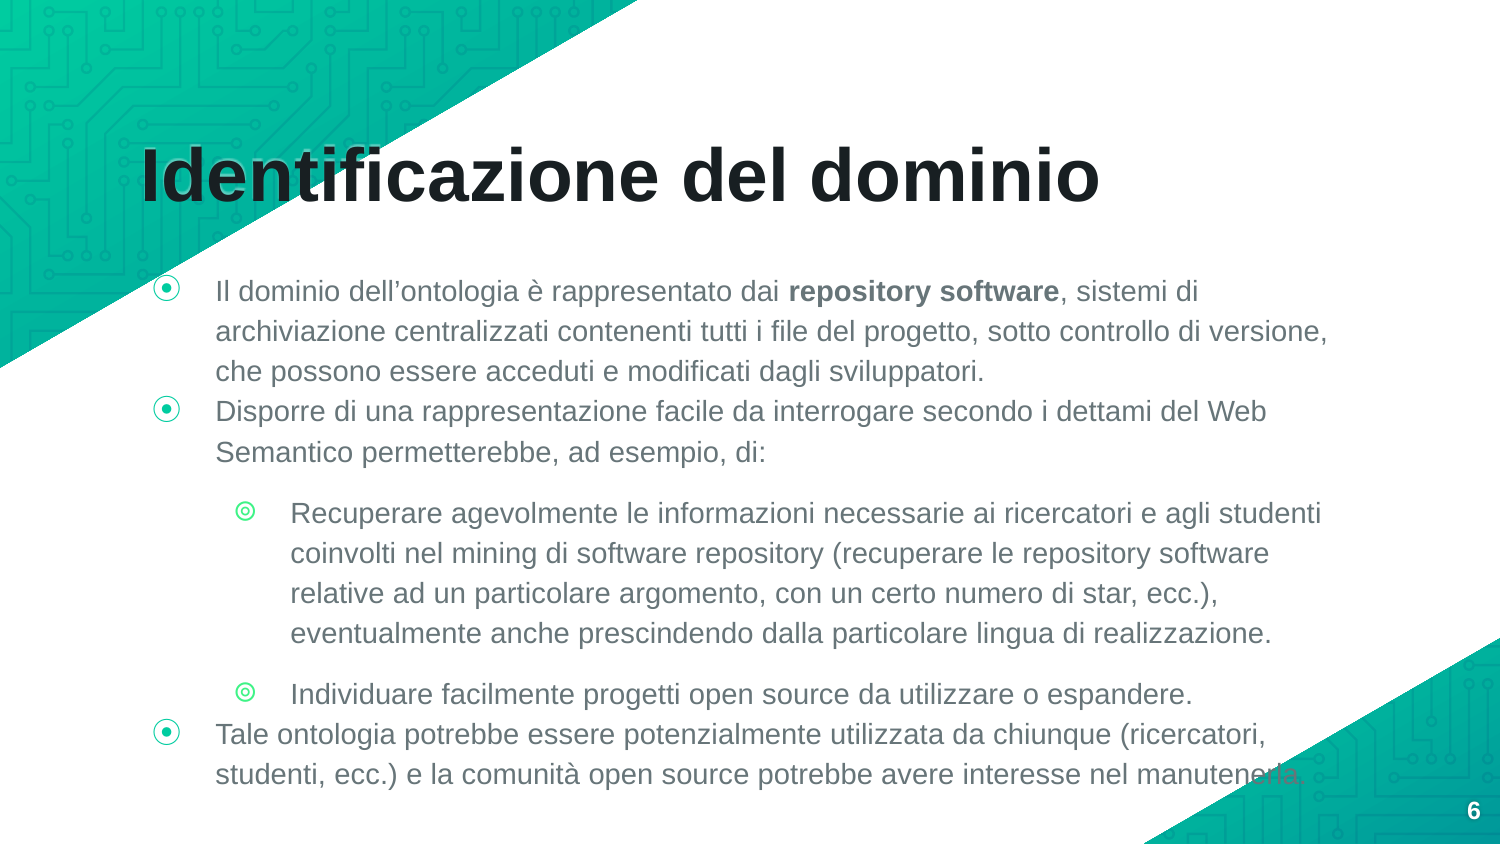

# Identificazione del dominio
Il dominio dell’ontologia è rappresentato dai repository software, sistemi di archiviazione centralizzati contenenti tutti i file del progetto, sotto controllo di versione, che possono essere acceduti e modificati dagli sviluppatori.
Disporre di una rappresentazione facile da interrogare secondo i dettami del Web Semantico permetterebbe, ad esempio, di:
Recuperare agevolmente le informazioni necessarie ai ricercatori e agli studenti coinvolti nel mining di software repository (recuperare le repository software relative ad un particolare argomento, con un certo numero di star, ecc.), eventualmente anche prescindendo dalla particolare lingua di realizzazione.
Individuare facilmente progetti open source da utilizzare o espandere.
Tale ontologia potrebbe essere potenzialmente utilizzata da chiunque (ricercatori, studenti, ecc.) e la comunità open source potrebbe avere interesse nel manutenerla.
6